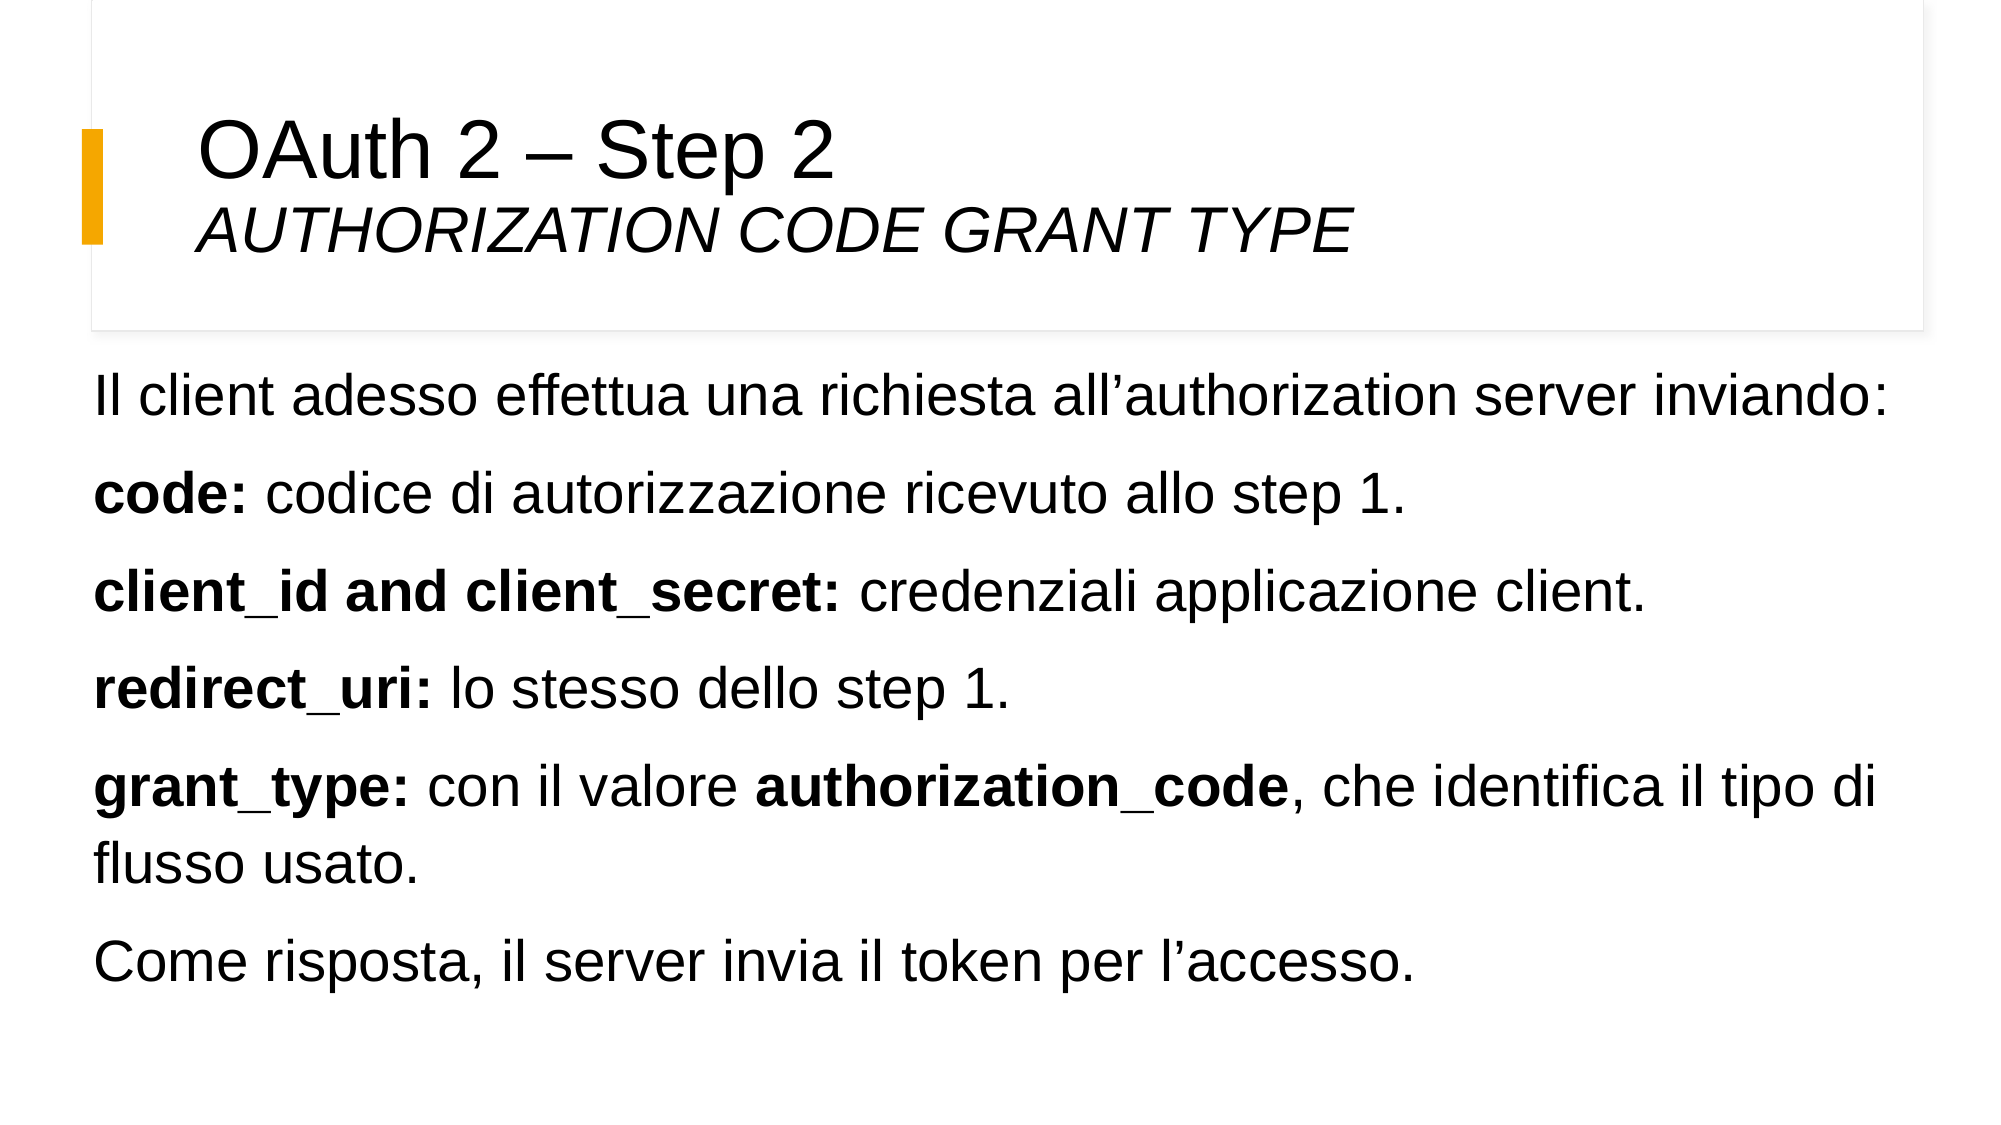

# OAuth 2 – Step 2 AUTHORIZATION CODE GRANT TYPE
Il client adesso effettua una richiesta all’authorization server inviando:
code: codice di autorizzazione ricevuto allo step 1.
client_id and client_secret: credenziali applicazione client.
redirect_uri: lo stesso dello step 1.
grant_type: con il valore authorization_code, che identifica il tipo di flusso usato.
Come risposta, il server invia il token per l’accesso.